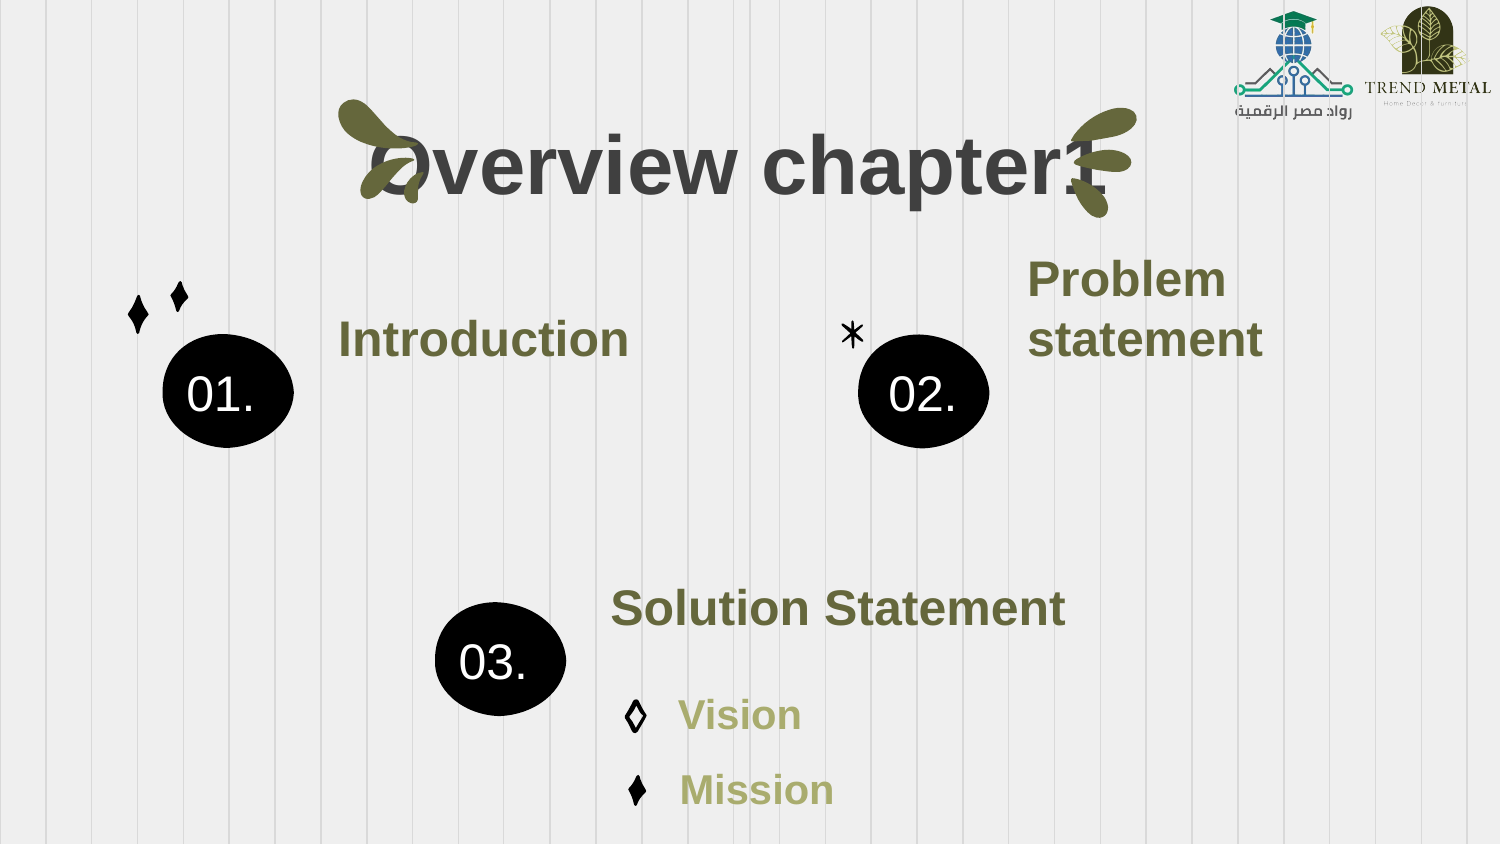

# Overview chapter1

Introduction
Problem statement

01.
02.
Solution Statement

03.
Vision

Mission